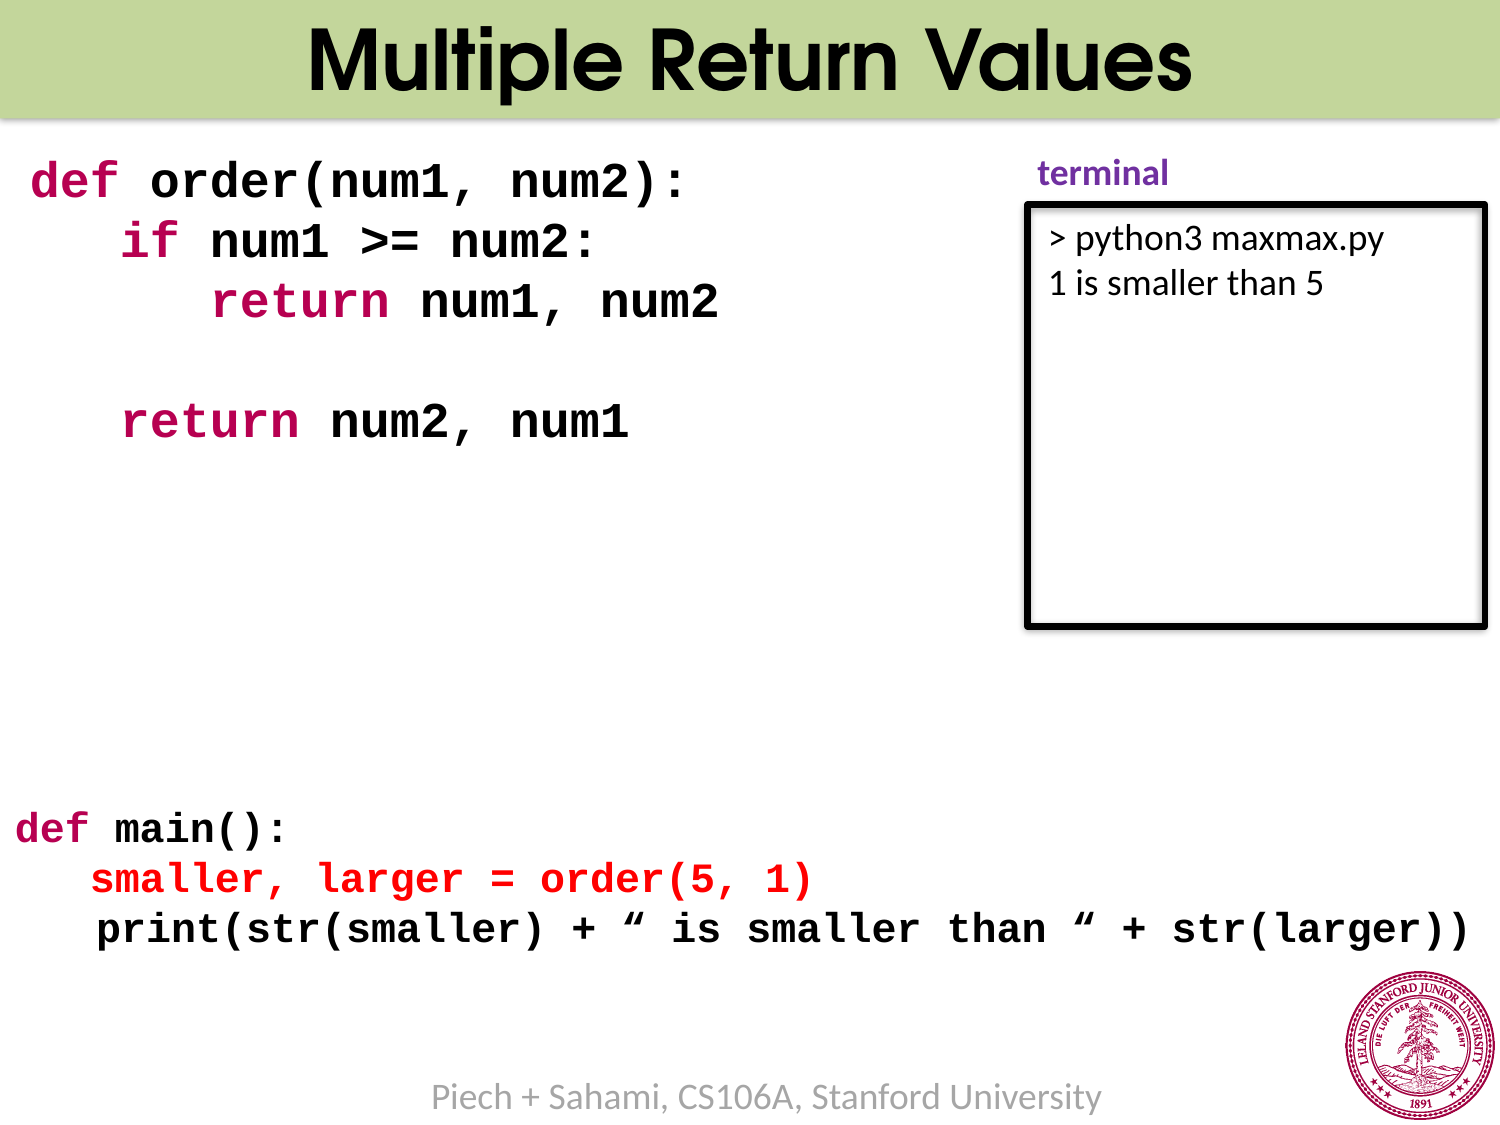

Multiple Return Values
def order(num1, num2):
   if num1 >= num2:
      return num1, num2

   return num2, num1

terminal

> python3 maxmax.py
1 is smaller than 5
def main():
   smaller, larger = order(5, 1)
	 print(str(smaller) + “ is smaller than “ + str(larger))